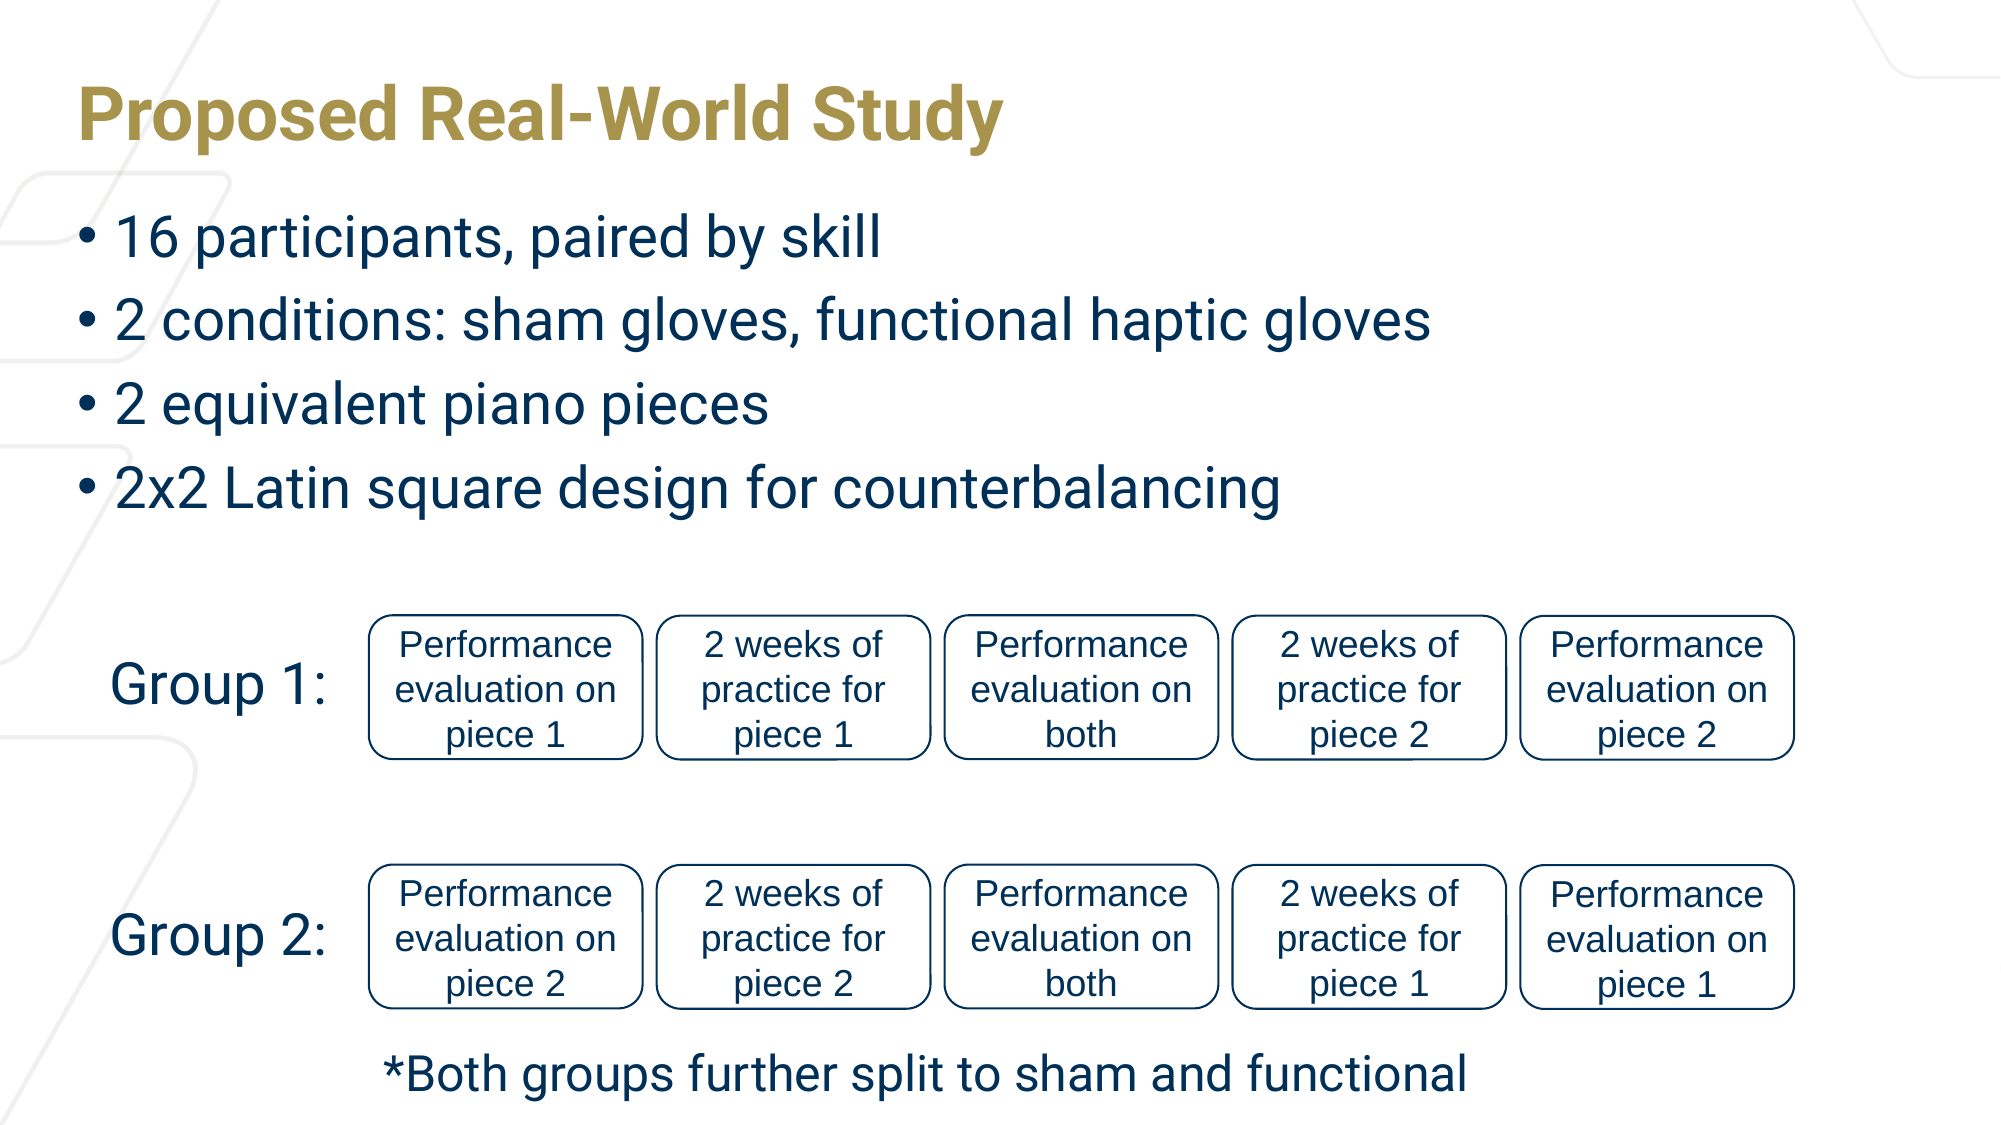

# Proposed Real-World Study
16 participants, paired by skill
2 conditions: sham gloves, functional haptic gloves
2 equivalent piano pieces
2x2 Latin square design for counterbalancing
Performance
evaluation on piece 1
Performance
evaluation on both
2 weeks of practice for piece 1
2 weeks of practice for piece 2
Performance
evaluation on piece 2
Group 1:

Group 2:
Performance
evaluation on piece 2
Performance
evaluation on both
2 weeks of practice for piece 2
2 weeks of practice for piece 1
Performance
evaluation on piece 1
*Both groups further split to sham and functional